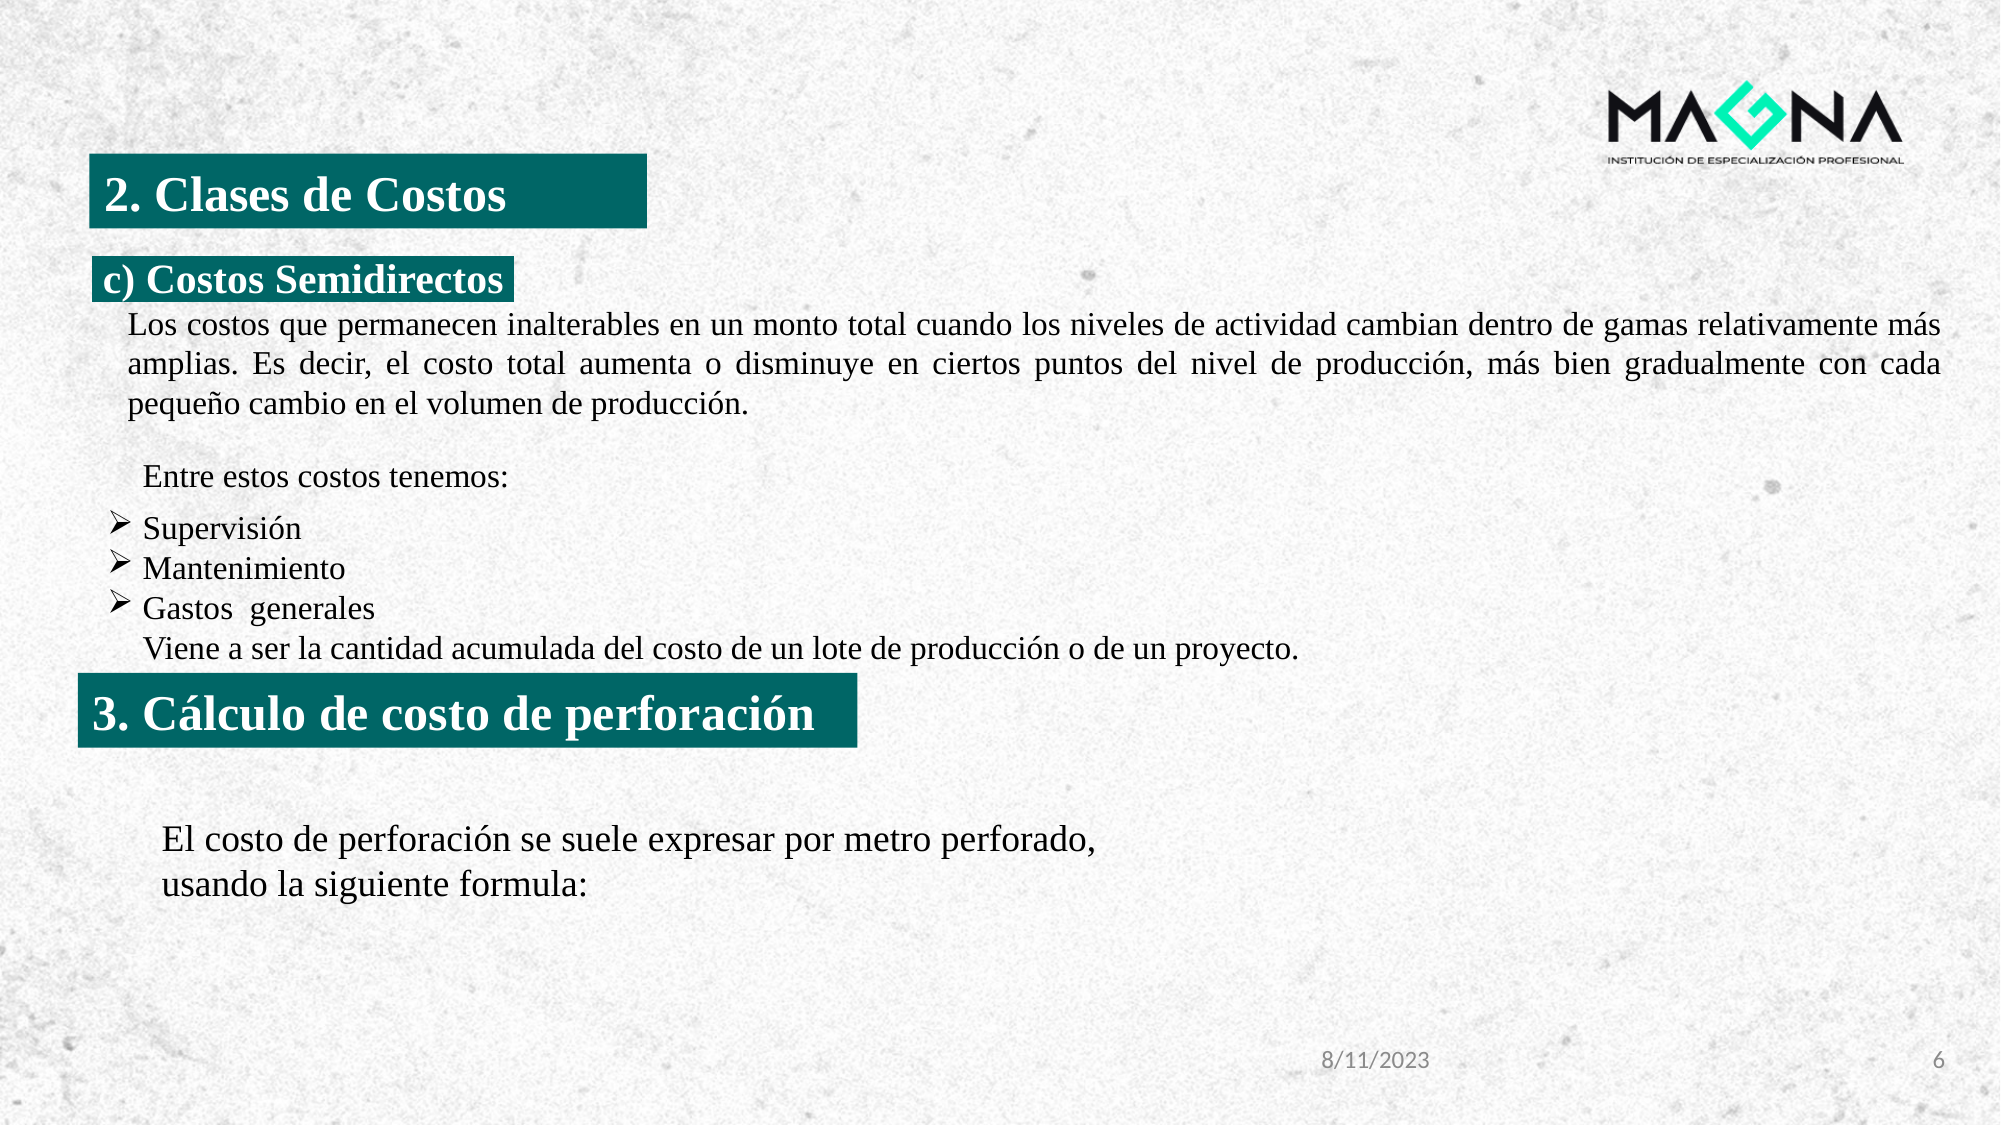

2.	Clases de Costos
 c) Costos Semidirectos
Los costos que permanecen inalterables en un monto total cuando los niveles de actividad cambian dentro de gamas relativamente más amplias. Es decir, el costo total aumenta o disminuye en ciertos puntos del nivel de producción, más bien gradualmente con cada pequeño cambio en el volumen de producción.
Entre estos costos tenemos:
Supervisión
Mantenimiento
Gastos  generales
Viene a ser la cantidad acumulada del costo de un lote de producción o de un proyecto.
3.	Cálculo de costo de perforación
El costo de perforación se suele expresar por metro perforado, usando la siguiente formula:
8/11/2023
6